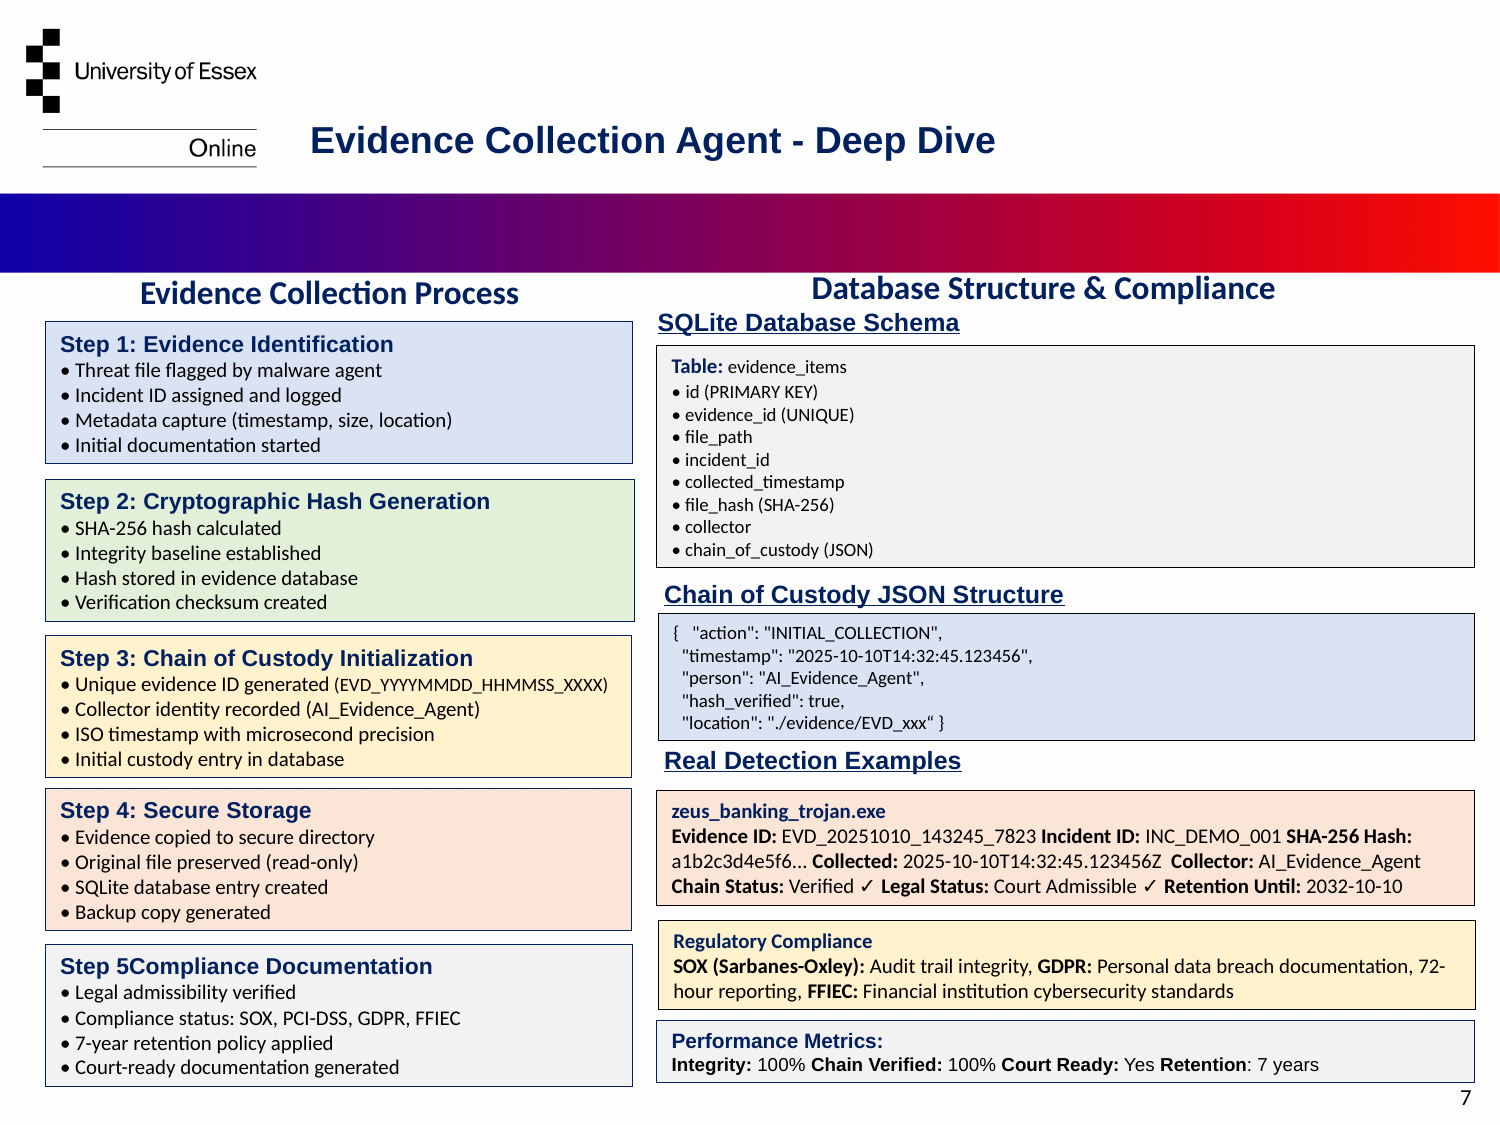

Evidence Collection Agent - Deep Dive
Database Structure & Compliance
SQLite Database Schema

.

Evidence Collection Process

Step 1: Evidence Identification
• Threat file flagged by malware agent
• Incident ID assigned and logged
• Metadata capture (timestamp, size, location)
• Initial documentation started
Table: evidence_items
• id (PRIMARY KEY)
• evidence_id (UNIQUE)
• file_path
• incident_id
• collected_timestamp
• file_hash (SHA-256)
• collector
• chain_of_custody (JSON)
Step 2: Cryptographic Hash Generation
• SHA-256 hash calculated
• Integrity baseline established
• Hash stored in evidence database
• Verification checksum created
Chain of Custody JSON Structure
{   "action": "INITIAL_COLLECTION",
  "timestamp": "2025-10-10T14:32:45.123456",
  "person": "AI_Evidence_Agent",
  "hash_verified": true,
  "location": "./evidence/EVD_xxx“ }
Step 3: Chain of Custody Initialization
• Unique evidence ID generated (EVD_YYYYMMDD_HHMMSS_XXXX)
• Collector identity recorded (AI_Evidence_Agent)
• ISO timestamp with microsecond precision
• Initial custody entry in database
Real Detection Examples
Step 4: Secure Storage
• Evidence copied to secure directory
• Original file preserved (read-only)
• SQLite database entry created
• Backup copy generated
zeus_banking_trojan.exe
Evidence ID: EVD_20251010_143245_7823 Incident ID: INC_DEMO_001 SHA-256 Hash: a1b2c3d4e5f6... Collected: 2025-10-10T14:32:45.123456Z  Collector: AI_Evidence_Agent Chain Status: Verified ✓ Legal Status: Court Admissible ✓ Retention Until: 2032-10-10
Regulatory Compliance
SOX (Sarbanes-Oxley): Audit trail integrity, GDPR: Personal data breach documentation, 72-hour reporting, FFIEC: Financial institution cybersecurity standards
Step 5Compliance Documentation
• Legal admissibility verified
• Compliance status: SOX, PCI-DSS, GDPR, FFIEC
• 7-year retention policy applied
• Court-ready documentation generated
Performance Metrics:
Integrity: 100% Chain Verified: 100% Court Ready: Yes Retention: 7 years
7